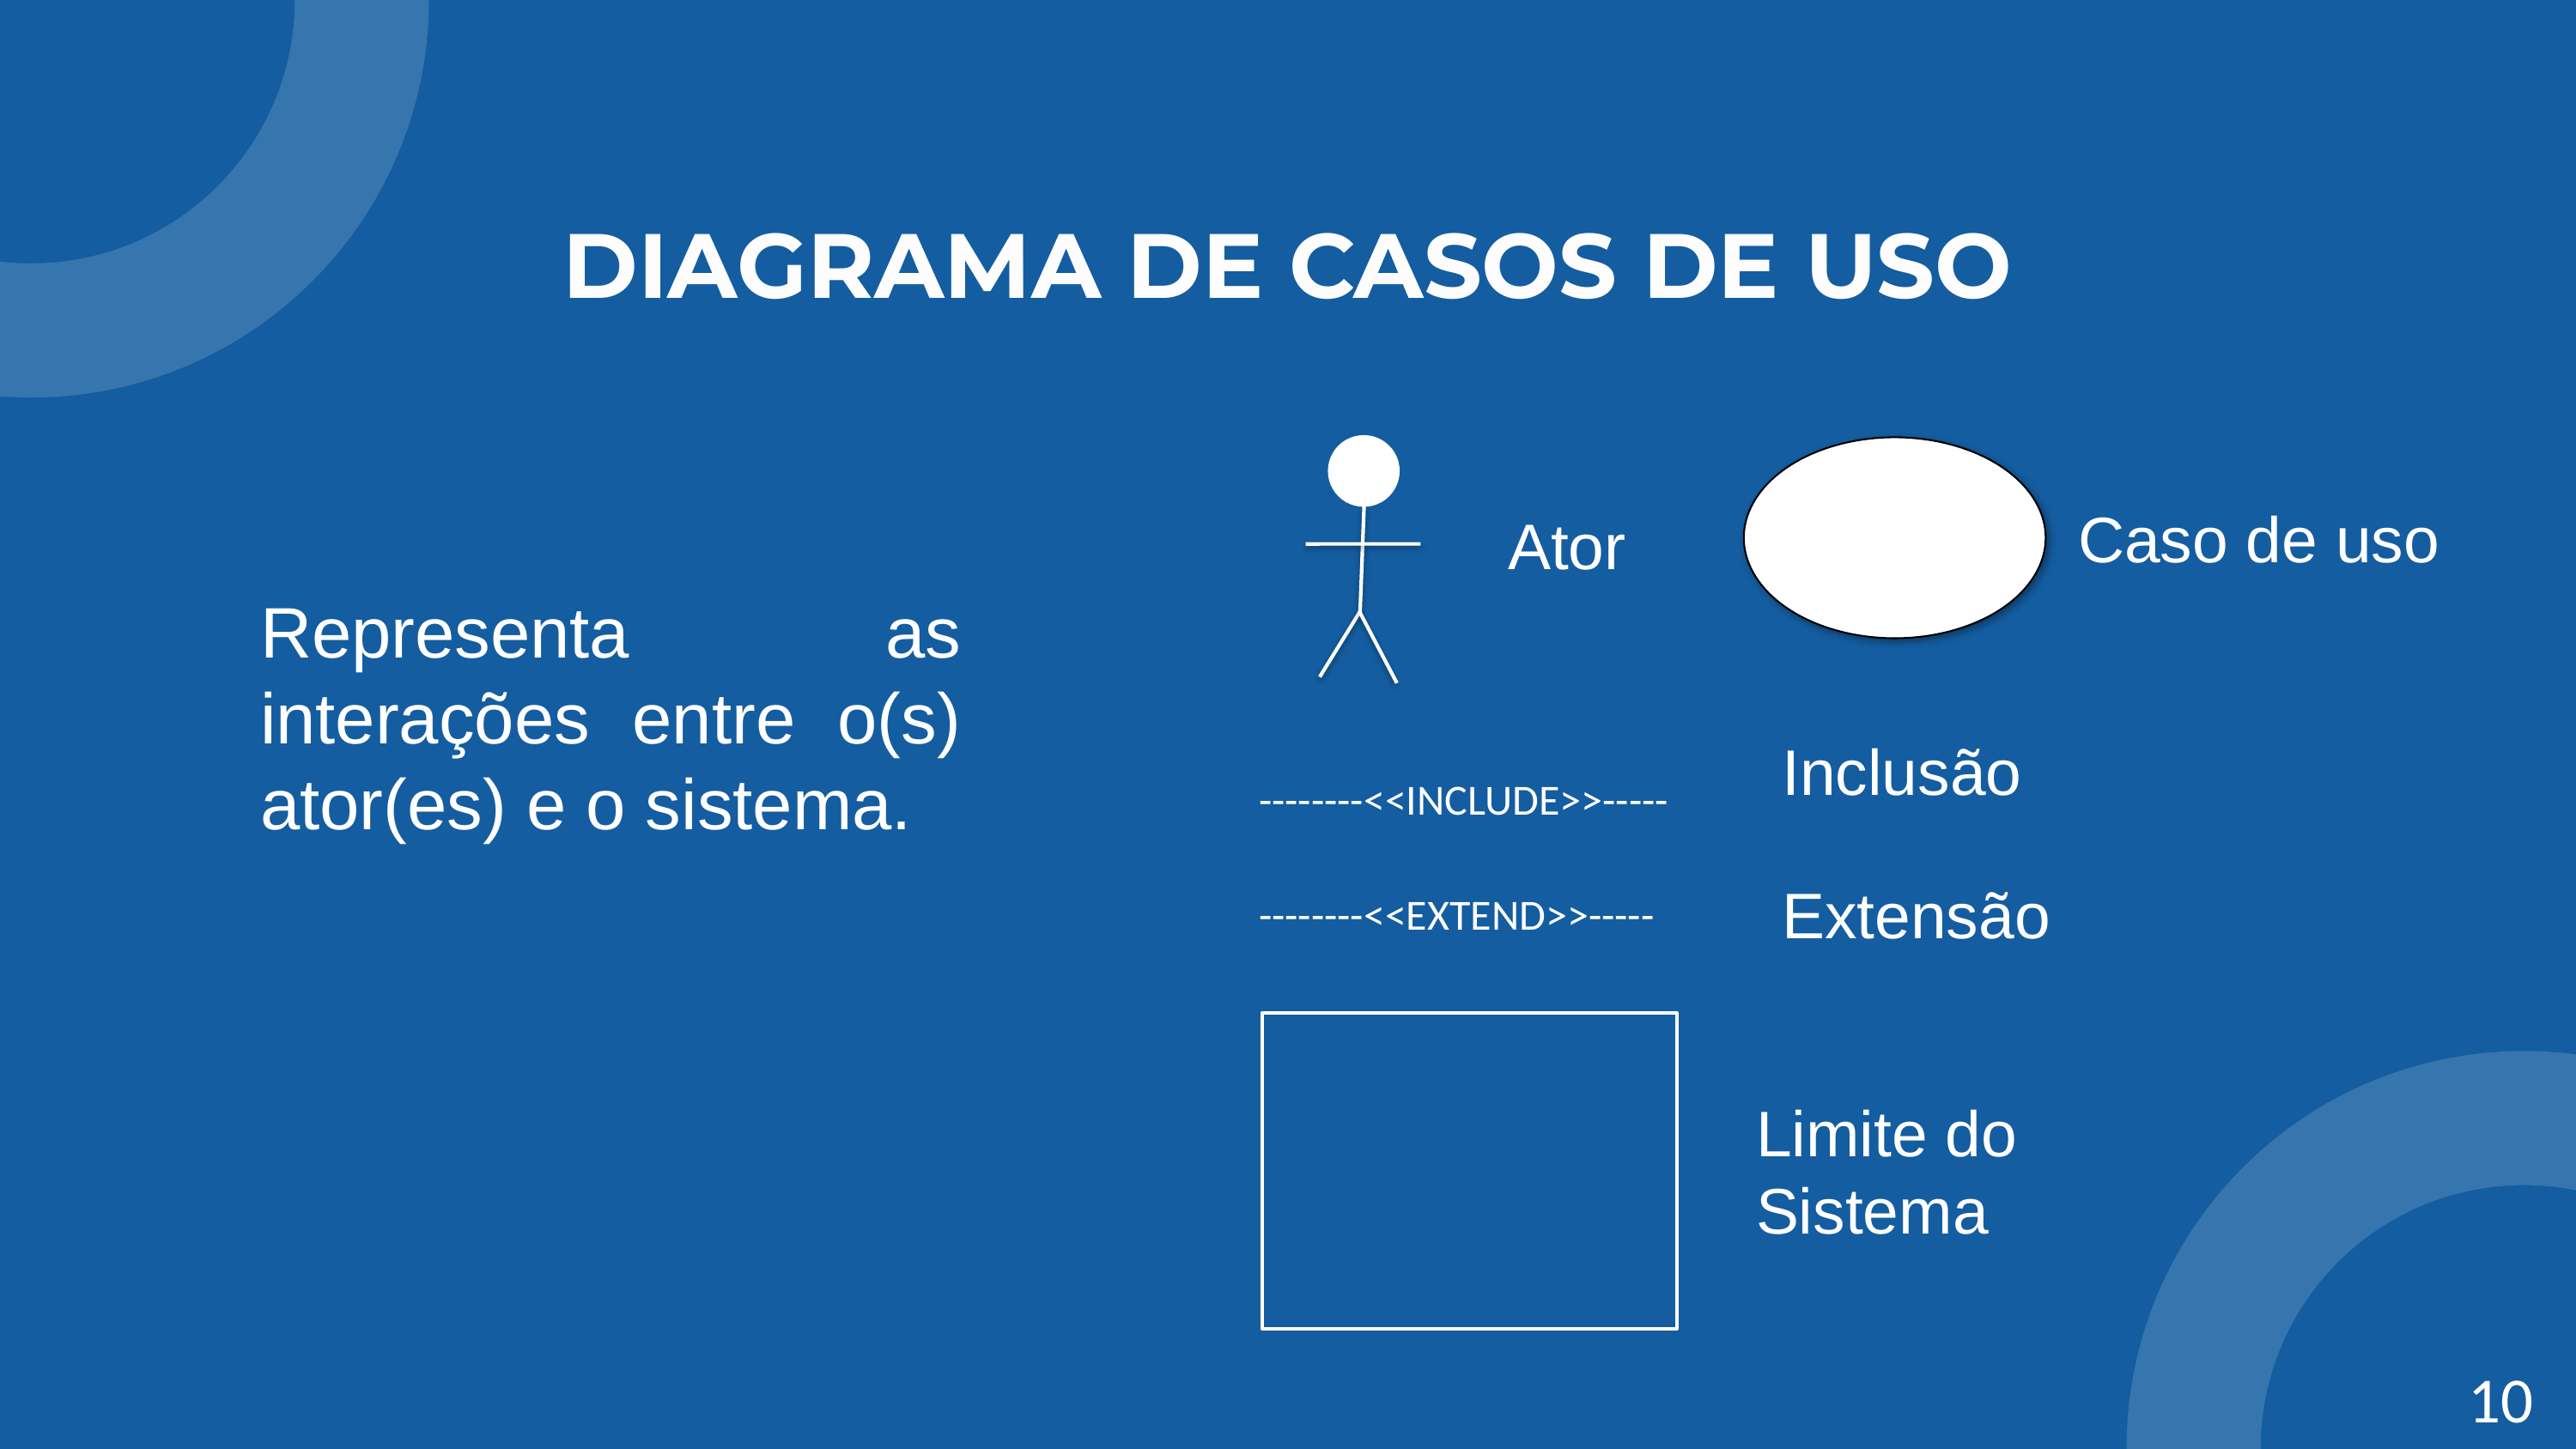

DIAGRAMA DE CASOS DE USO

Caso de uso
Ator
Representa as interações entre o(s) ator(es) e o sistema.
Inclusão
--------<<INCLUDE>>-----
Extensão
--------<<EXTEND>>-----

Limite do Sistema

10